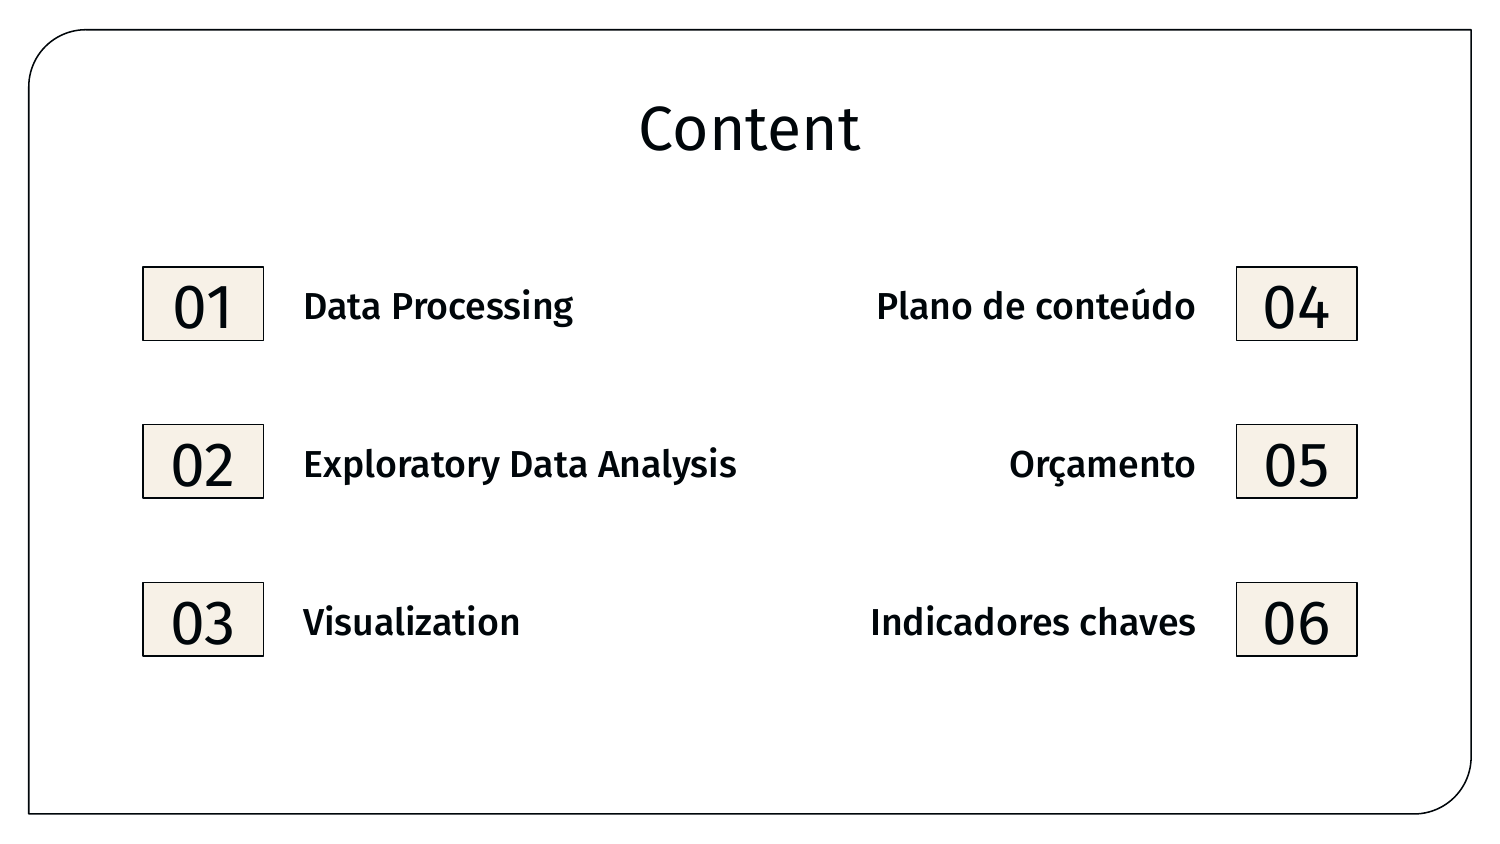

# Content
04
Data Processing
Plano de conteúdo
01
02
Orçamento
Exploratory Data Analysis
05
06
Visualization
Indicadores chaves
03